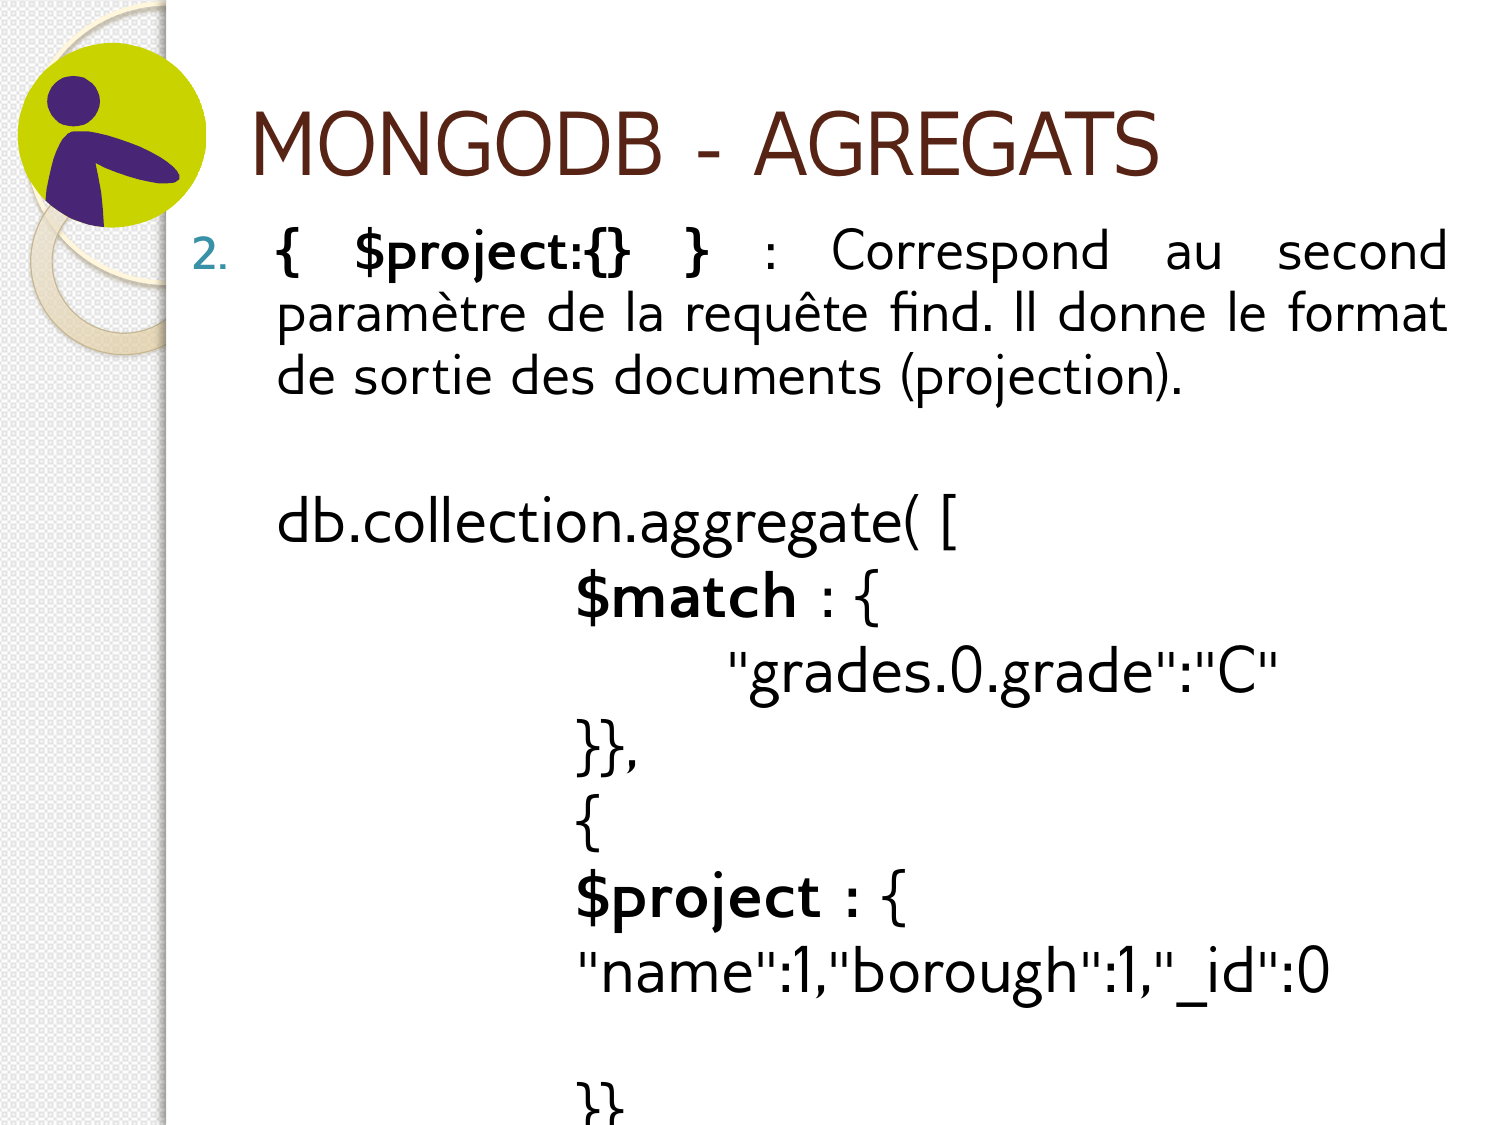

# MONGODB - AGREGATS
{ $project:{} } : Correspond au second paramètre de la requête find. Il donne le format de sortie des documents (projection).

	db.collection.aggregate( [
			$match : {
				"grades.0.grade":"C"
			}},
			{
			$project : {
			"name":1,"borough":1,"_id":0
			}}
		);